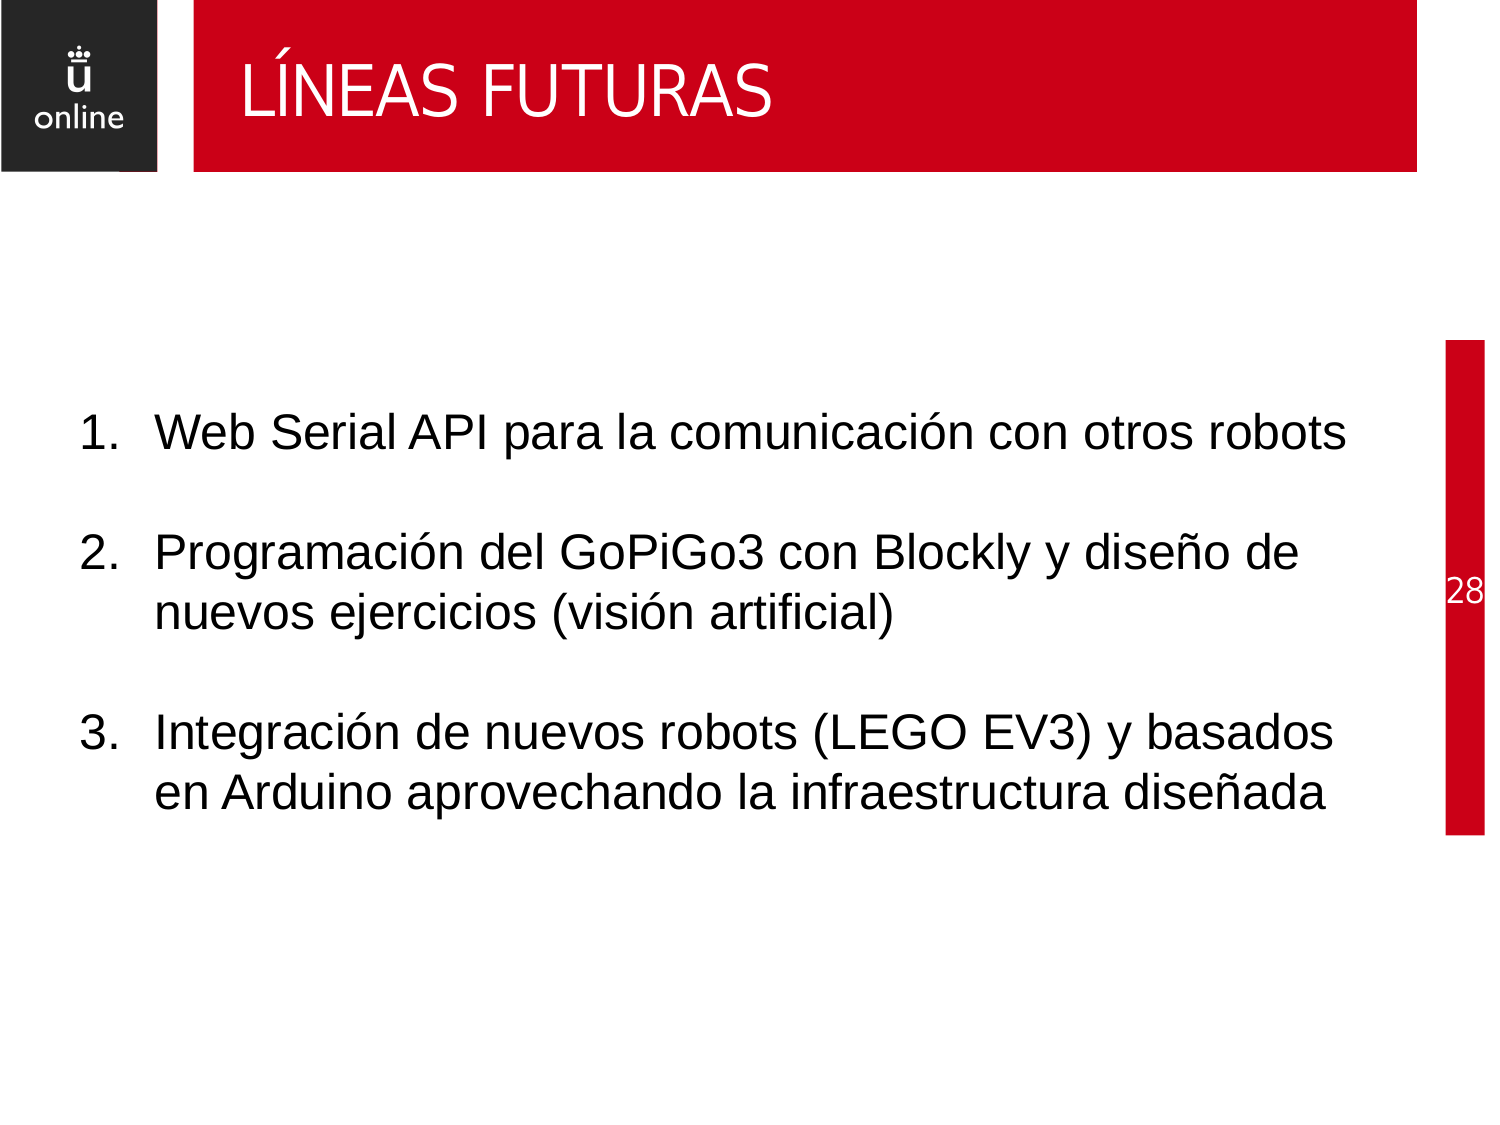

LÍNEAS FUTURAS
Web Serial API para la comunicación con otros robots

Programación del GoPiGo3 con Blockly y diseño de nuevos ejercicios (visión artificial)

Integración de nuevos robots (LEGO EV3) y basados en Arduino aprovechando la infraestructura diseñada
28